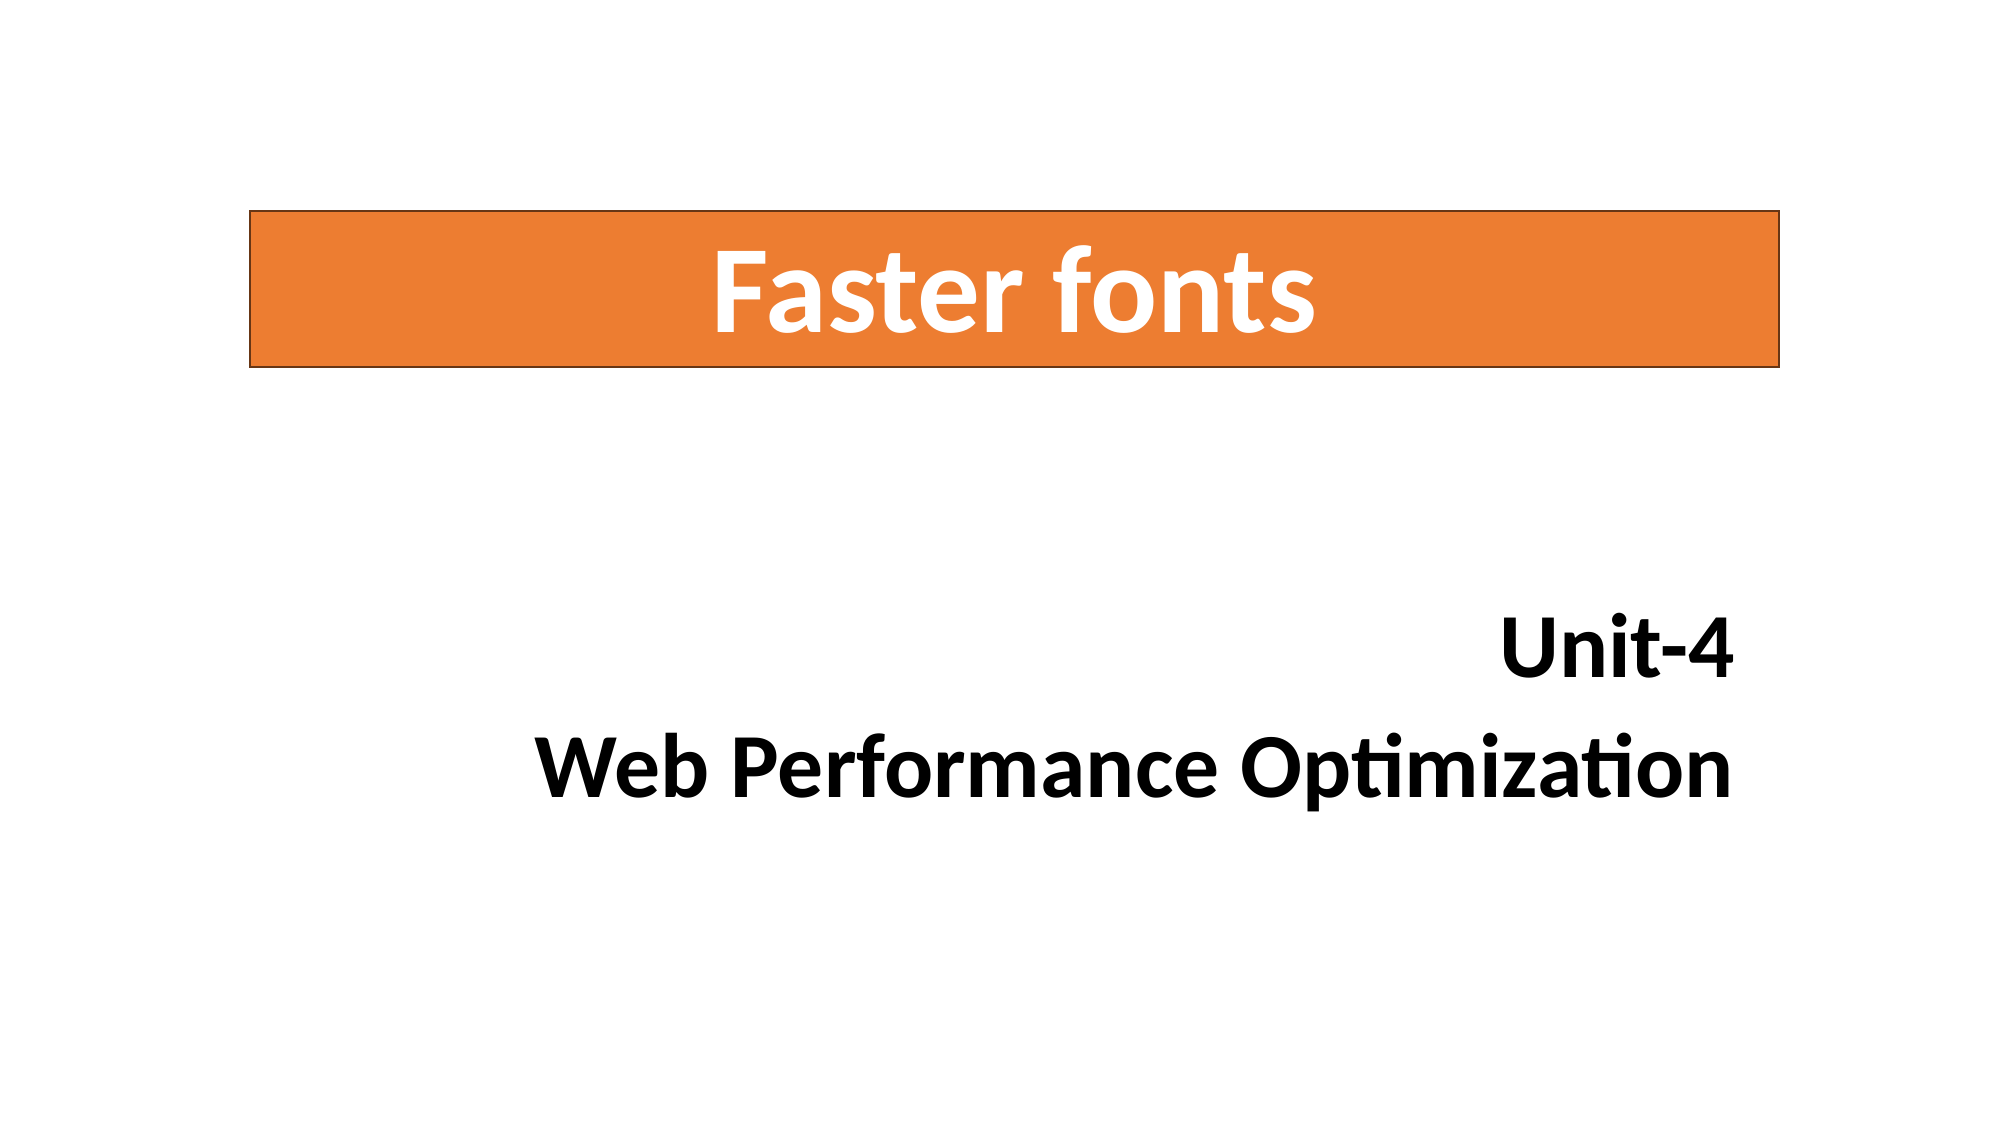

# Faster fonts
Unit-4
Web Performance Optimization